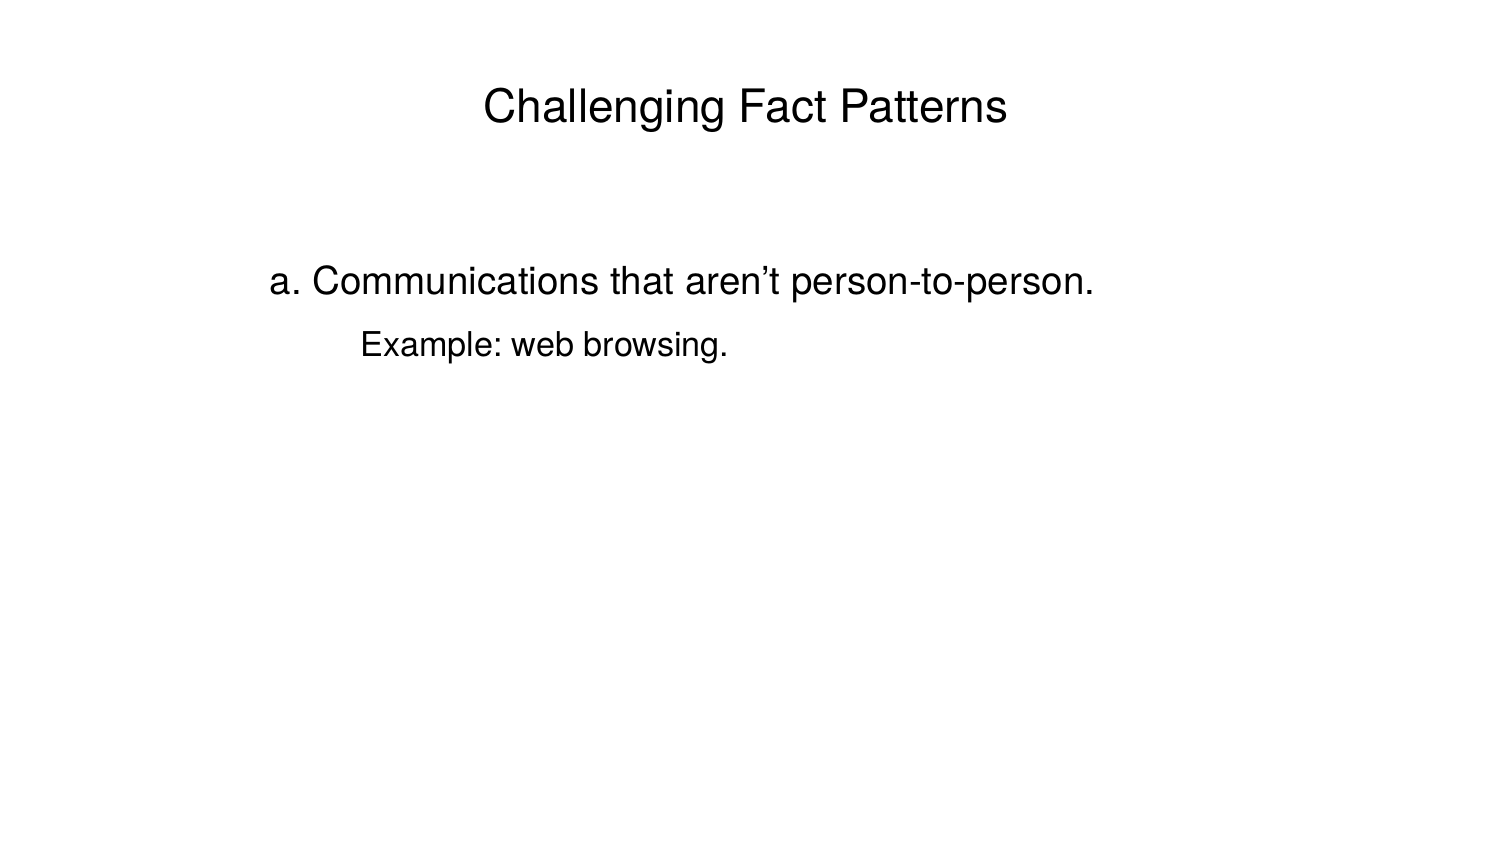

Challenging Fact Patterns
a. Communications that aren’t person-to-person.
Example: web browsing.